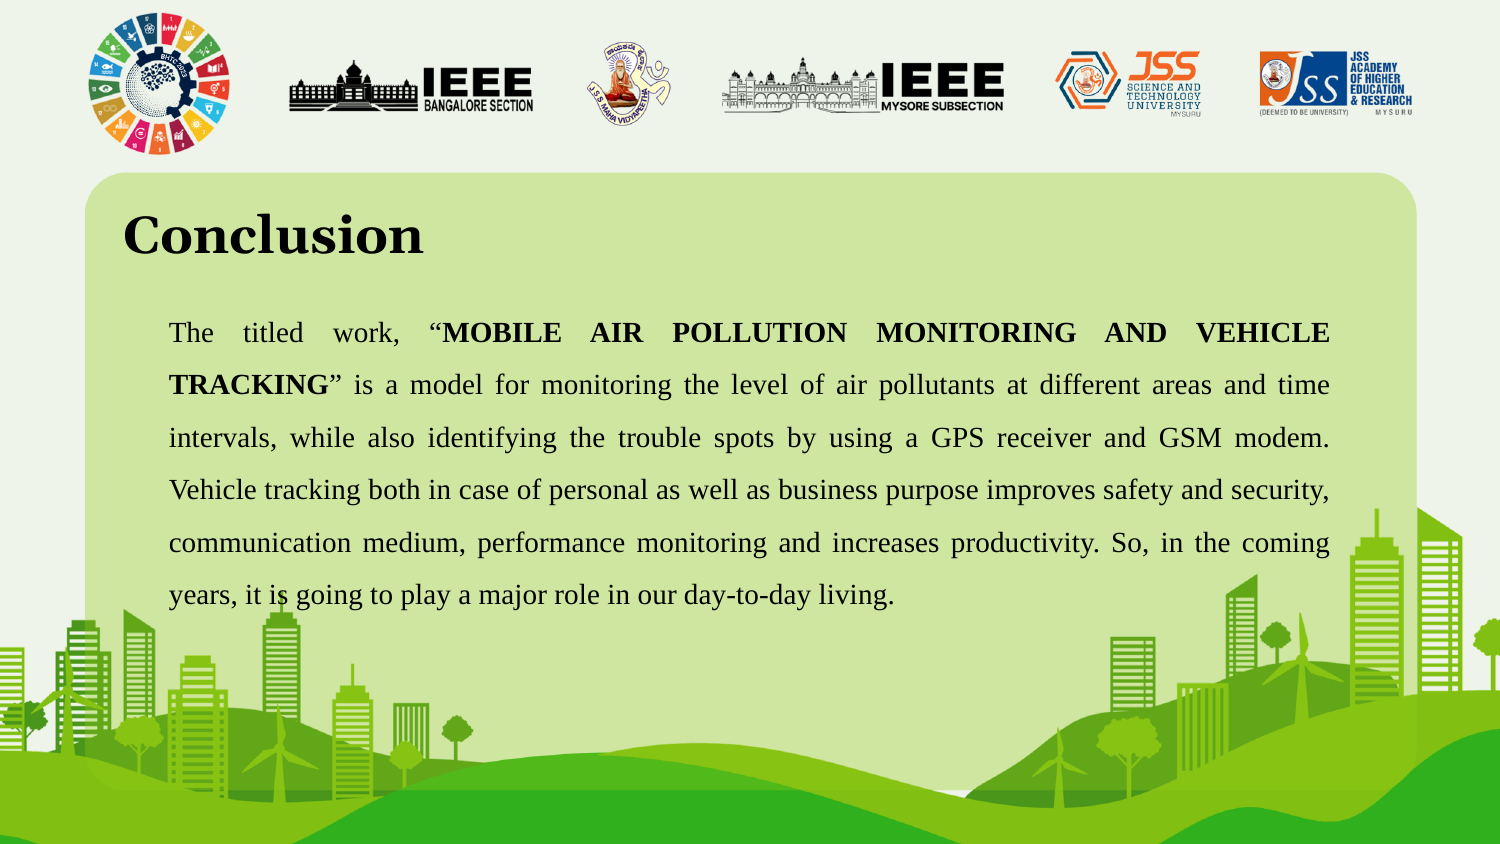

Conclusion
The titled work, “MOBILE AIR POLLUTION MONITORING AND VEHICLE TRACKING” is a model for monitoring the level of air pollutants at different areas and time intervals, while also identifying the trouble spots by using a GPS receiver and GSM modem. Vehicle tracking both in case of personal as well as business purpose improves safety and security, communication medium, performance monitoring and increases productivity. So, in the coming years, it is going to play a major role in our day-to-day living.